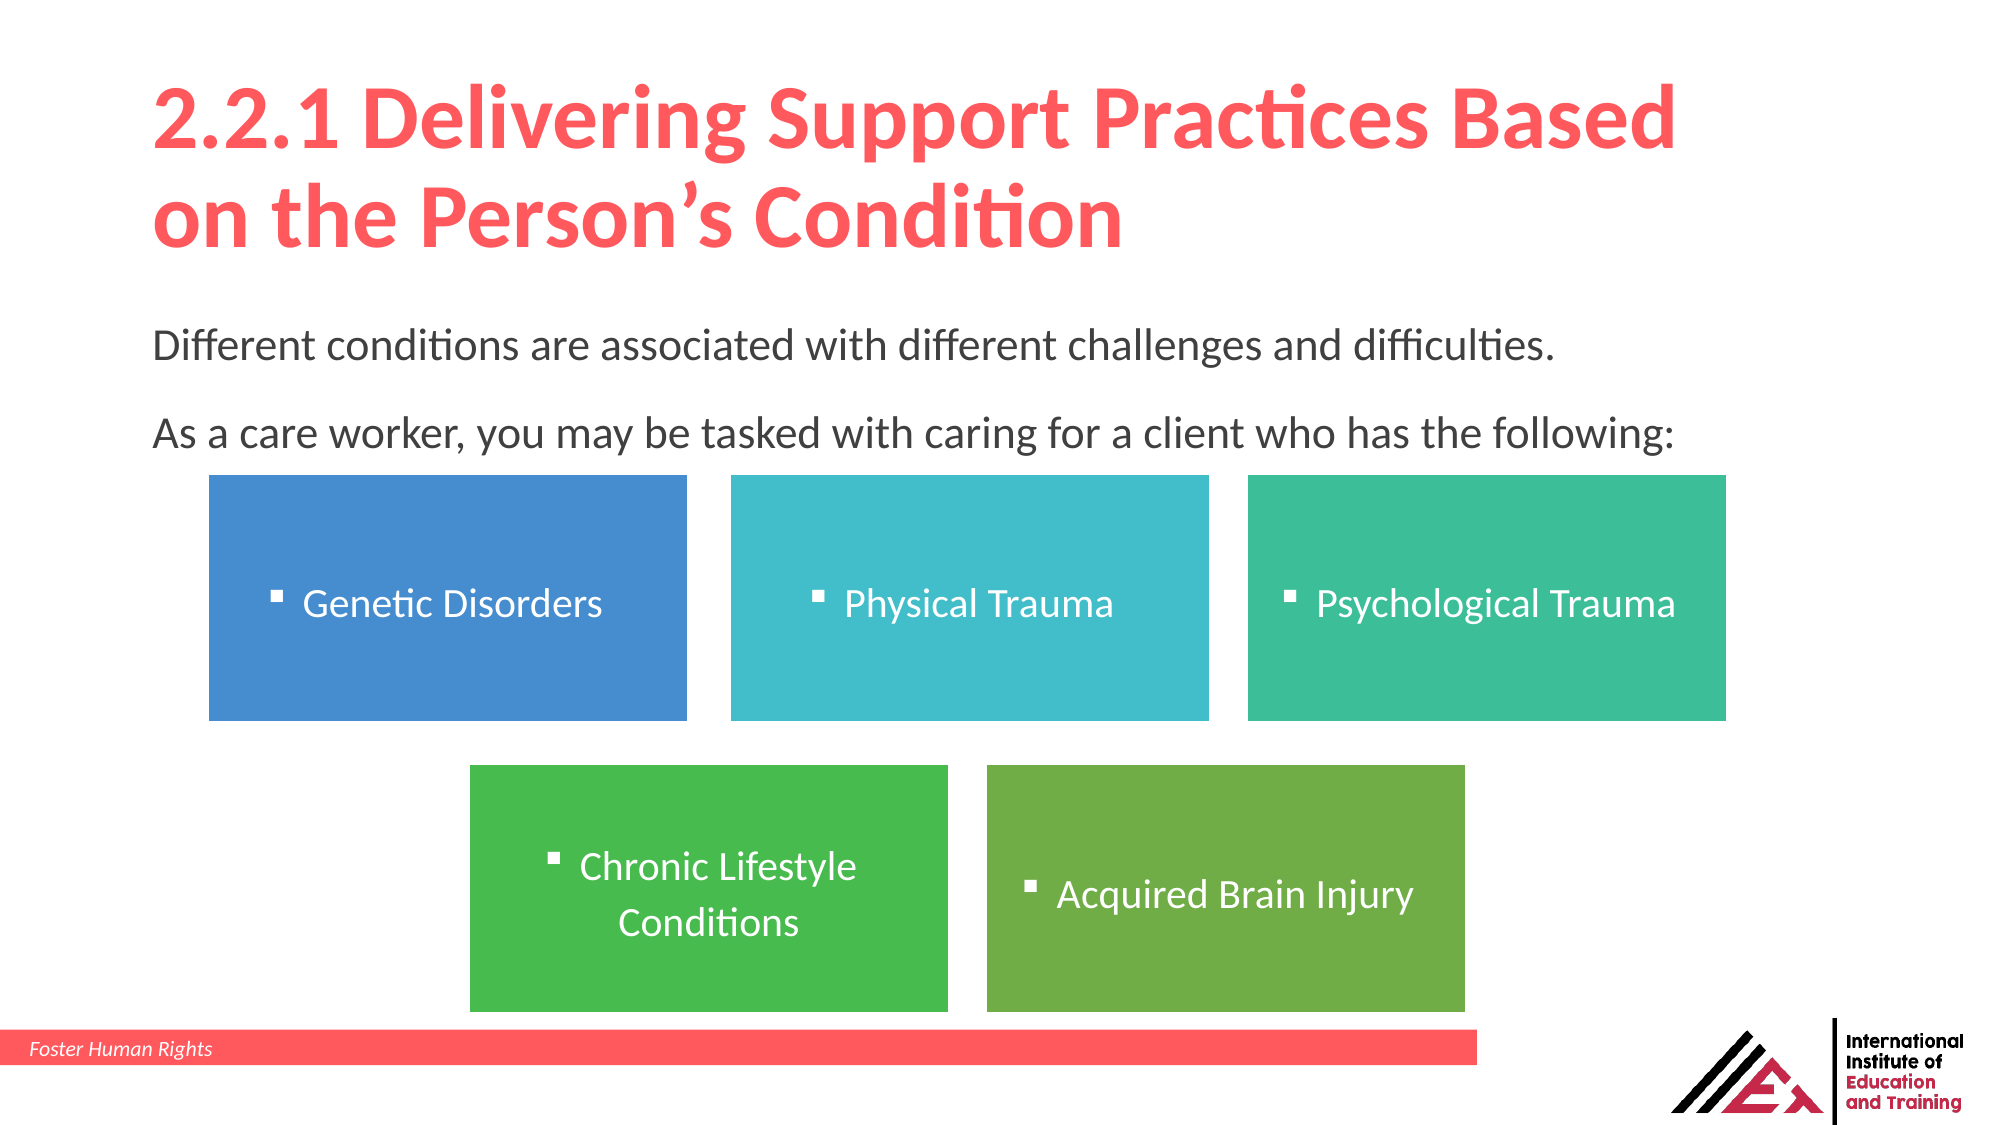

# 2.2.1 Delivering Support Practices Based on the Person’s Condition
Different conditions are associated with different challenges and difficulties.
As a care worker, you may be tasked with caring for a client who has the following:
Genetic Disorders
Physical Trauma
Psychological Trauma
Chronic Lifestyle Conditions
Acquired Brain Injury
Foster Human Rights